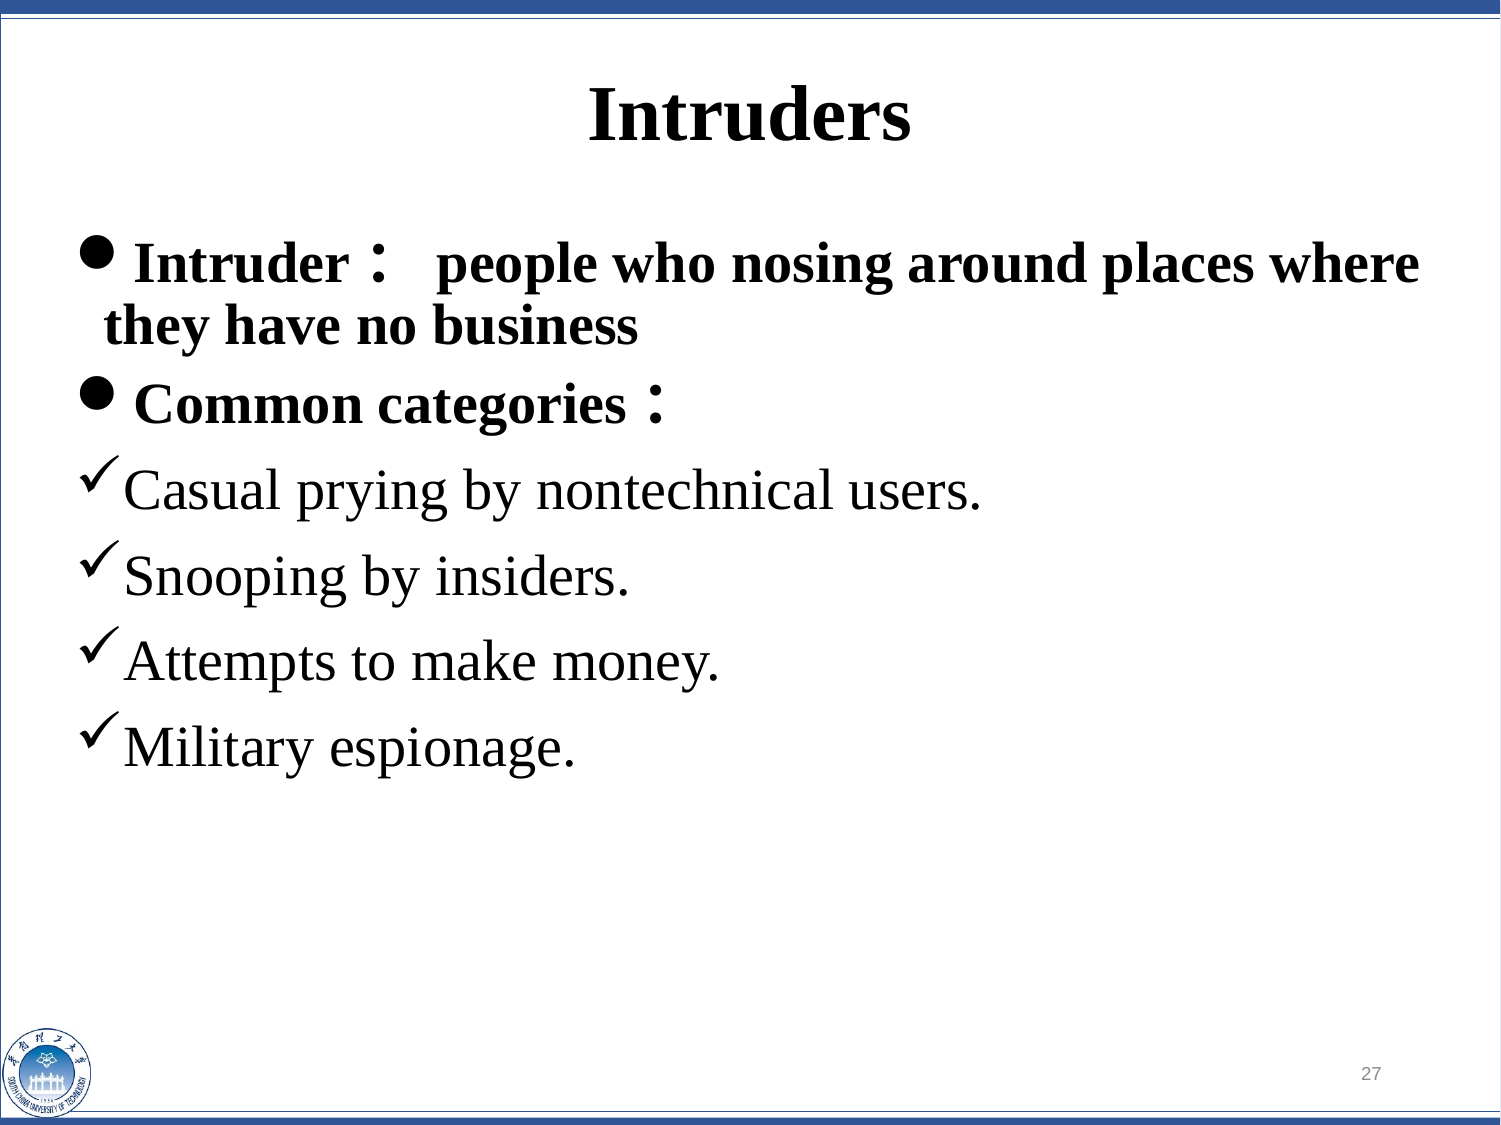

Intruders
Intruder：people who nosing around places where they have no business
Common categories：
Casual prying by nontechnical users.
Snooping by insiders.
Attempts to make money.
Military espionage.
27